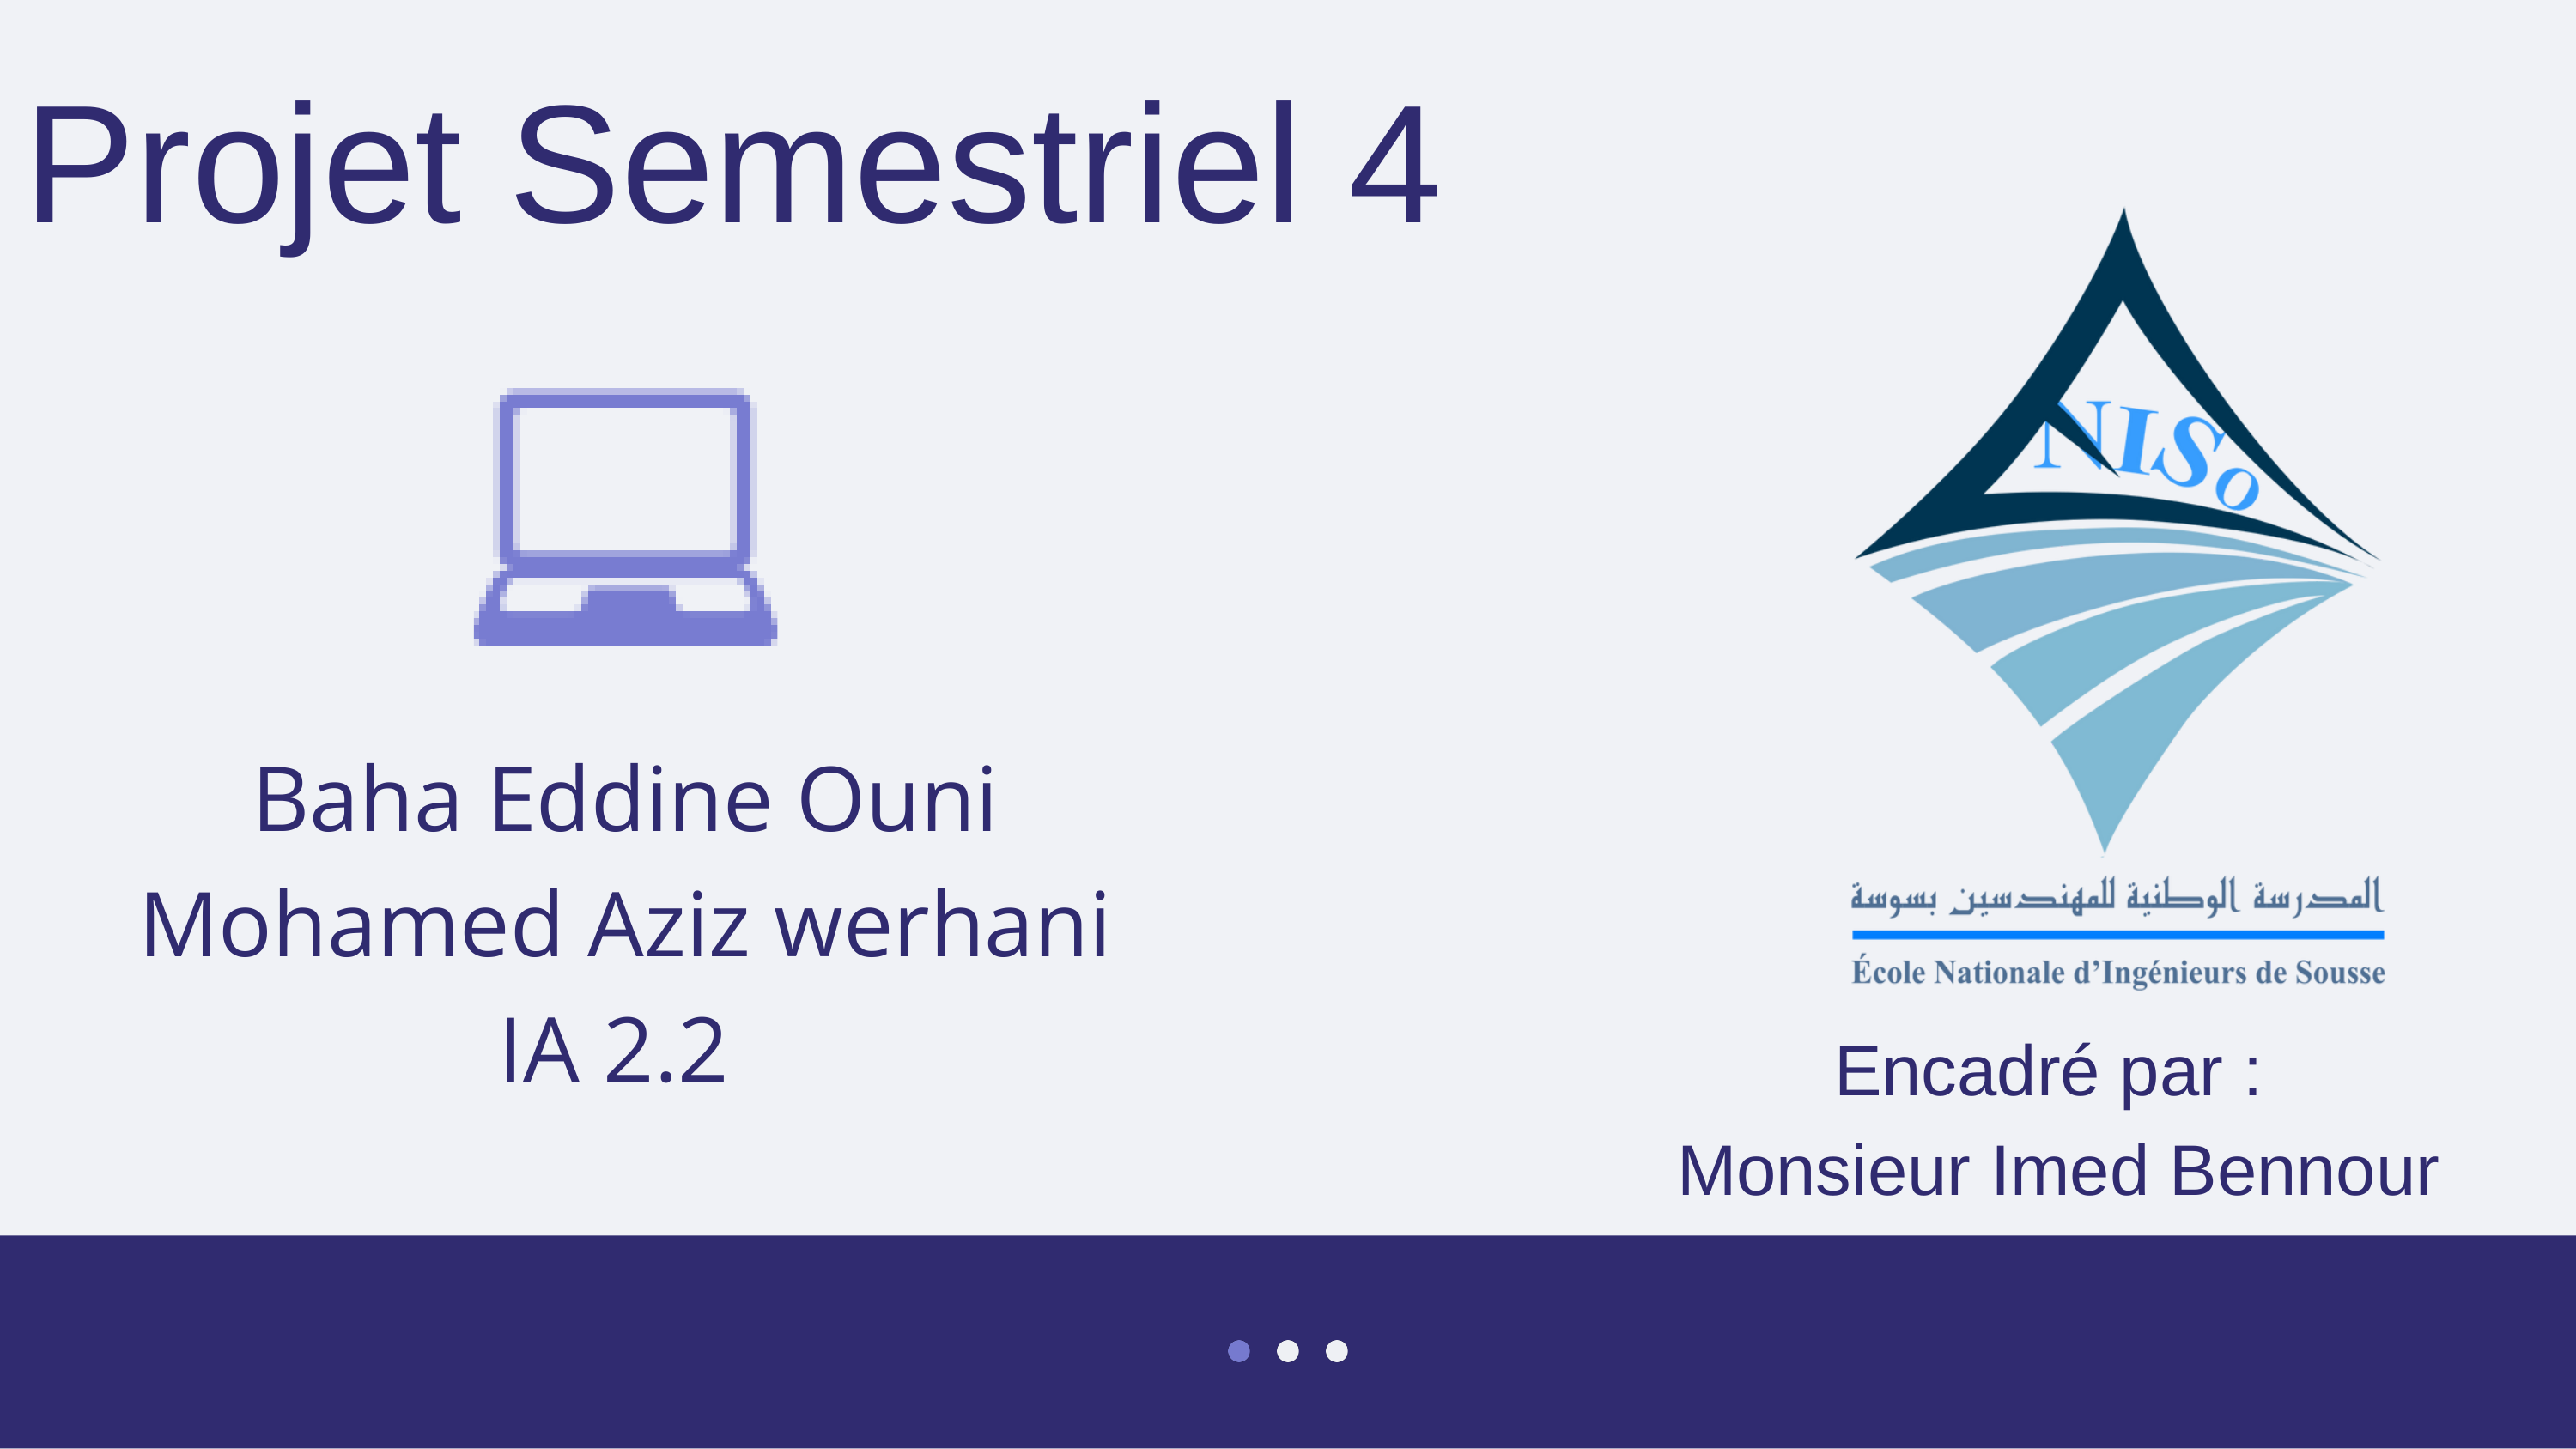

Projet Semestriel 4

Baha Eddine Ouni
Mohamed Aziz werhani
IA 2.2
Encadré par :
Monsieur Imed Bennour